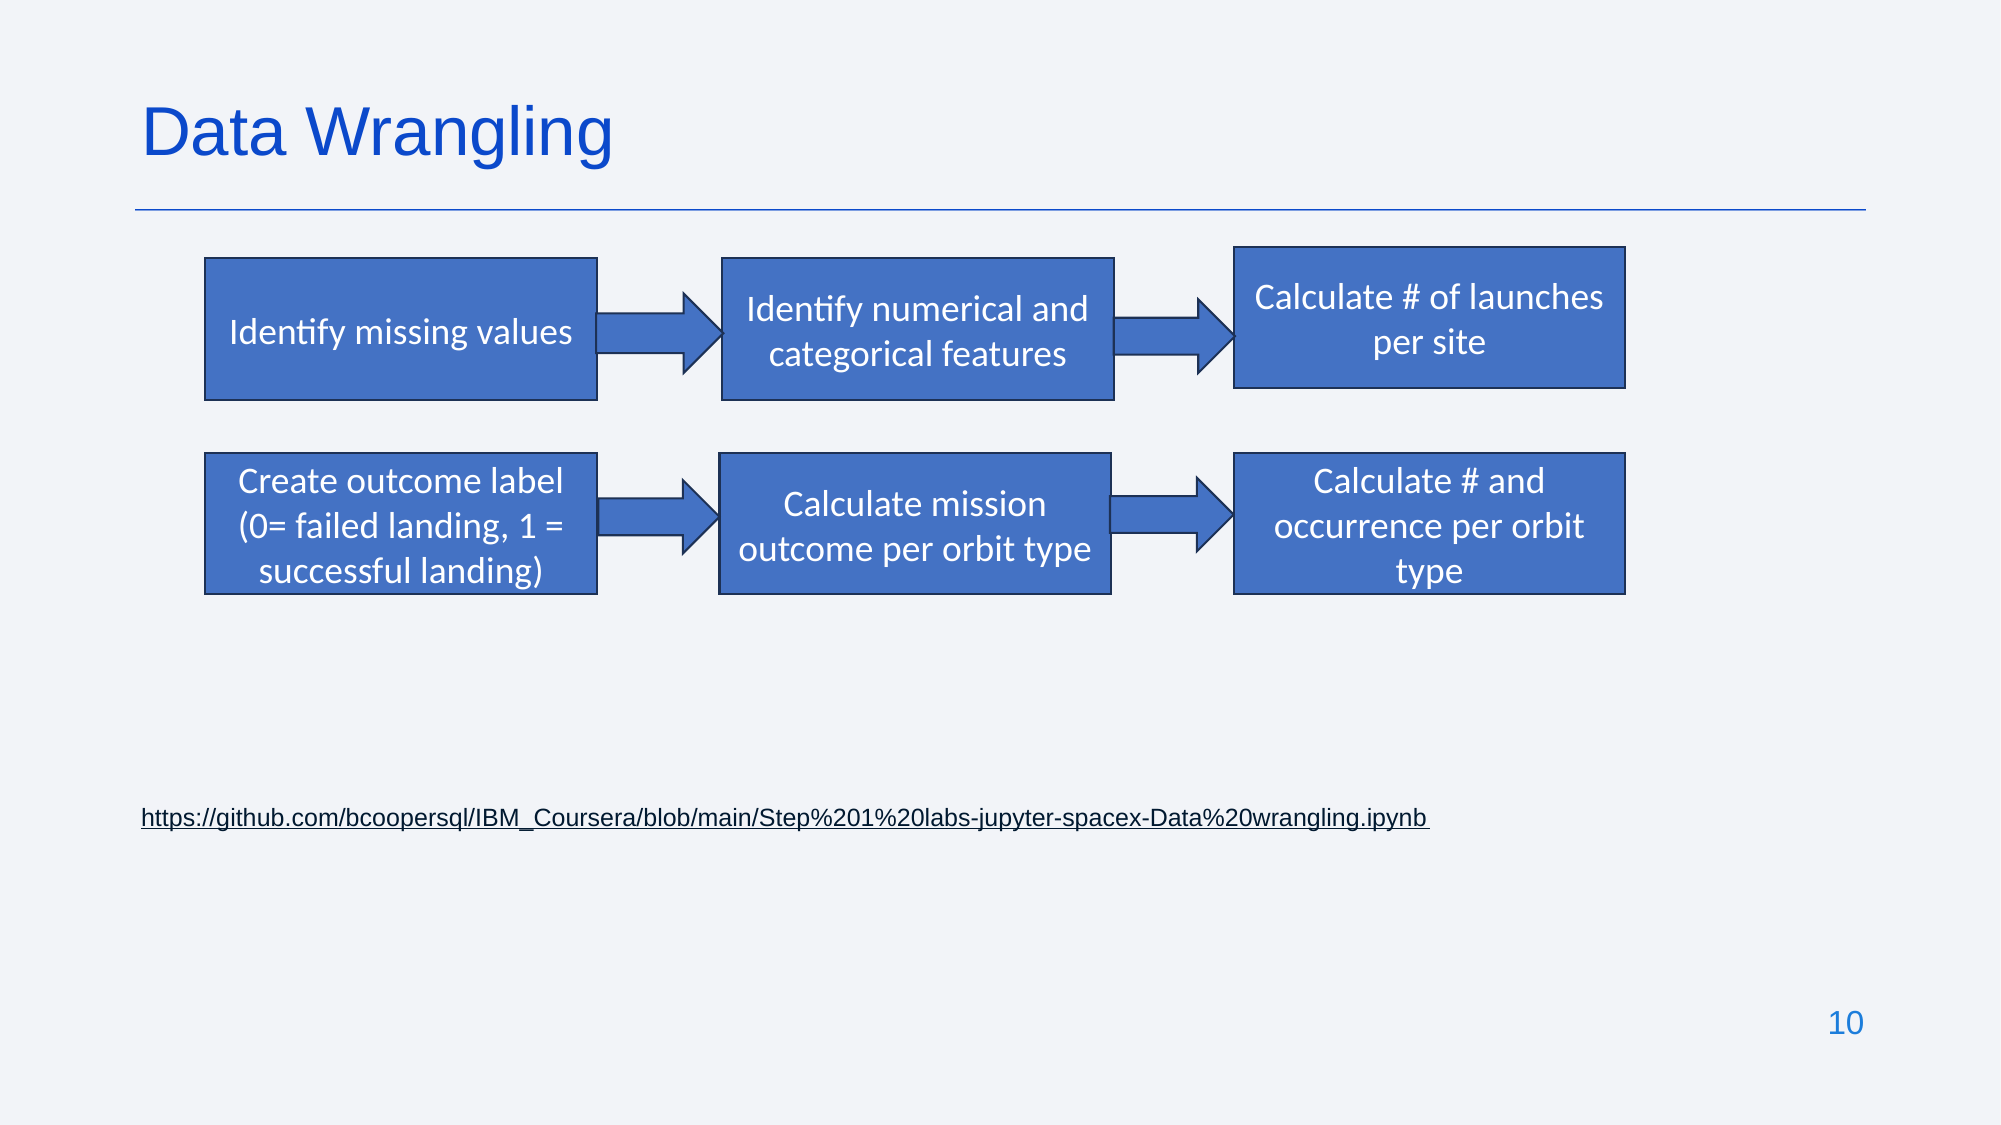

Data Wrangling
Calculate # of launches per site
Identify missing values
Identify numerical and categorical features

https://github.com/bcoopersql/IBM_Coursera/blob/main/Step%201%20labs-jupyter-spacex-Data%20wrangling.ipynb

Create outcome label (0= failed landing, 1 = successful landing)
Calculate mission outcome per orbit type
Calculate # and occurrence per orbit type

10